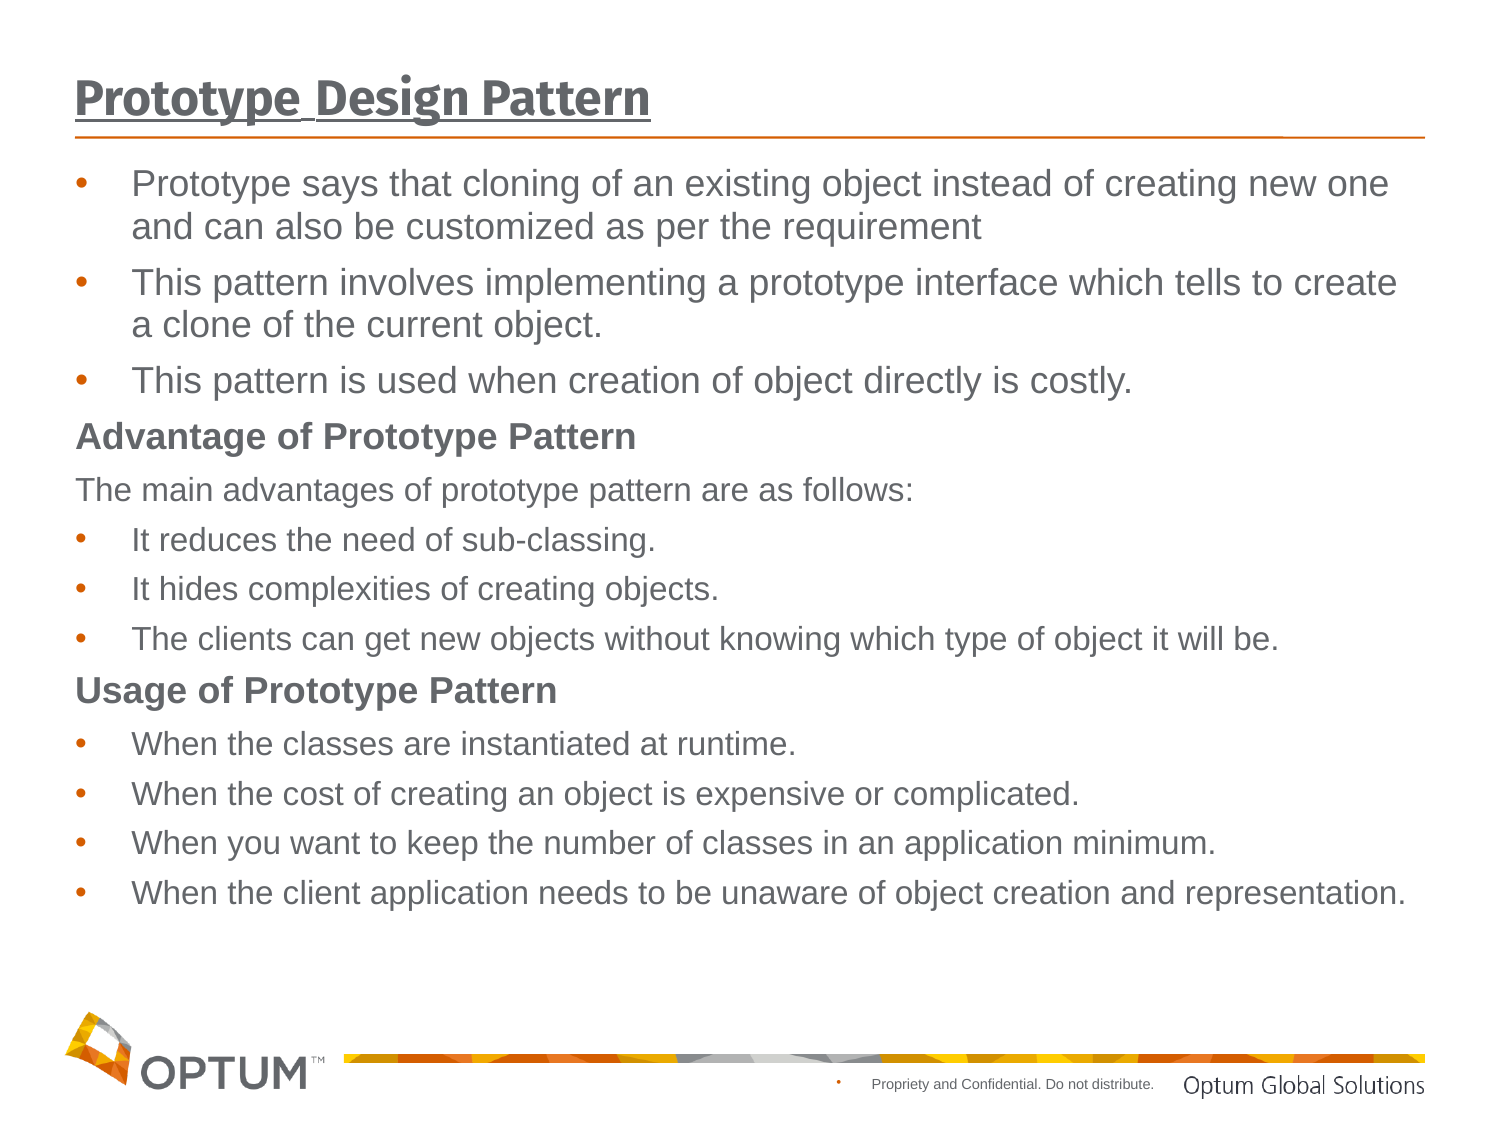

# Prototype Design Pattern
Prototype says that cloning of an existing object instead of creating new one and can also be customized as per the requirement
This pattern involves implementing a prototype interface which tells to create a clone of the current object.
This pattern is used when creation of object directly is costly.
Advantage of Prototype Pattern
The main advantages of prototype pattern are as follows:
It reduces the need of sub-classing.
It hides complexities of creating objects.
The clients can get new objects without knowing which type of object it will be.
Usage of Prototype Pattern
When the classes are instantiated at runtime.
When the cost of creating an object is expensive or complicated.
When you want to keep the number of classes in an application minimum.
When the client application needs to be unaware of object creation and representation.